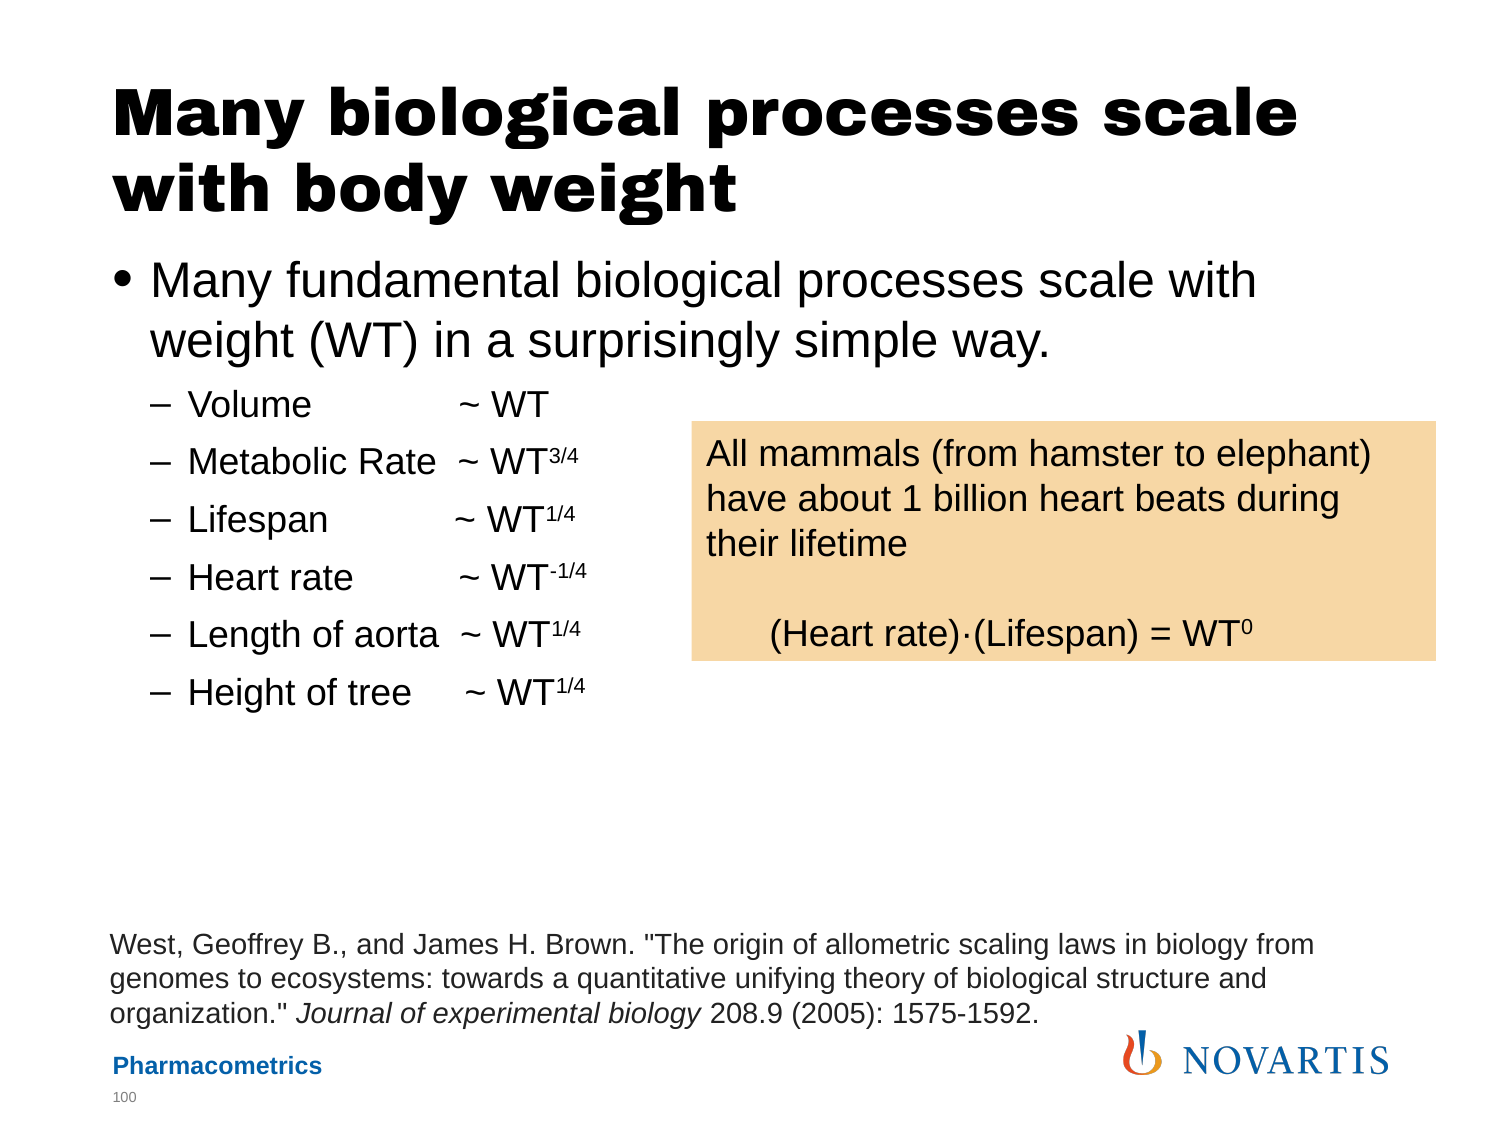

# Many biological processes scale with body weight
Many fundamental biological processes scale with weight (WT) in a surprisingly simple way.
Volume              ~ WT
Metabolic Rate  ~ WT3/4
Lifespan            ~ WT1/4
Heart rate          ~ WT-1/4
Length of aorta  ~ WT1/4
Height of tree     ~ WT1/4

All mammals (from hamster to elephant) have about 1 billion heart beats during their lifetime

      (Heart rate)·(Lifespan) = WT0
West, Geoffrey B., and James H. Brown. "The origin of allometric scaling laws in biology from genomes to ecosystems: towards a quantitative unifying theory of biological structure and organization." Journal of experimental biology 208.9 (2005): 1575-1592.
100